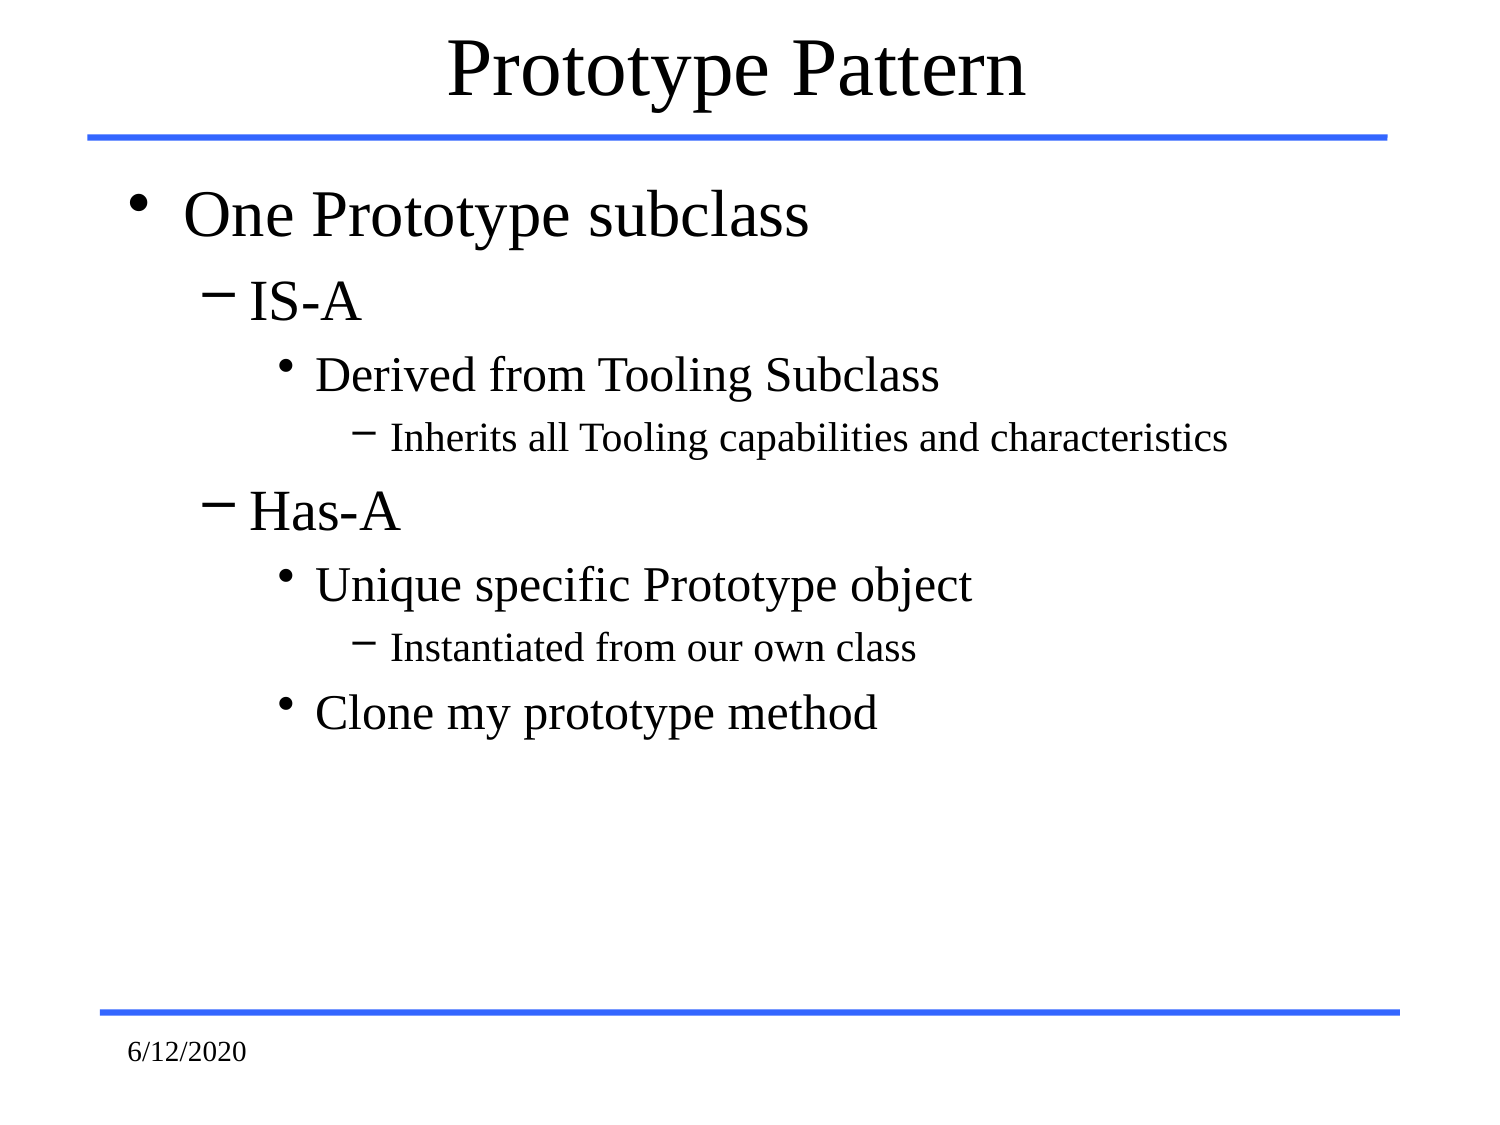

Prototype Pattern
One Prototype subclass
IS-A
Derived from Tooling Subclass
Inherits all Tooling capabilities and characteristics
Has-A
Unique specific Prototype object
Instantiated from our own class
Clone my prototype method

6/12/2020